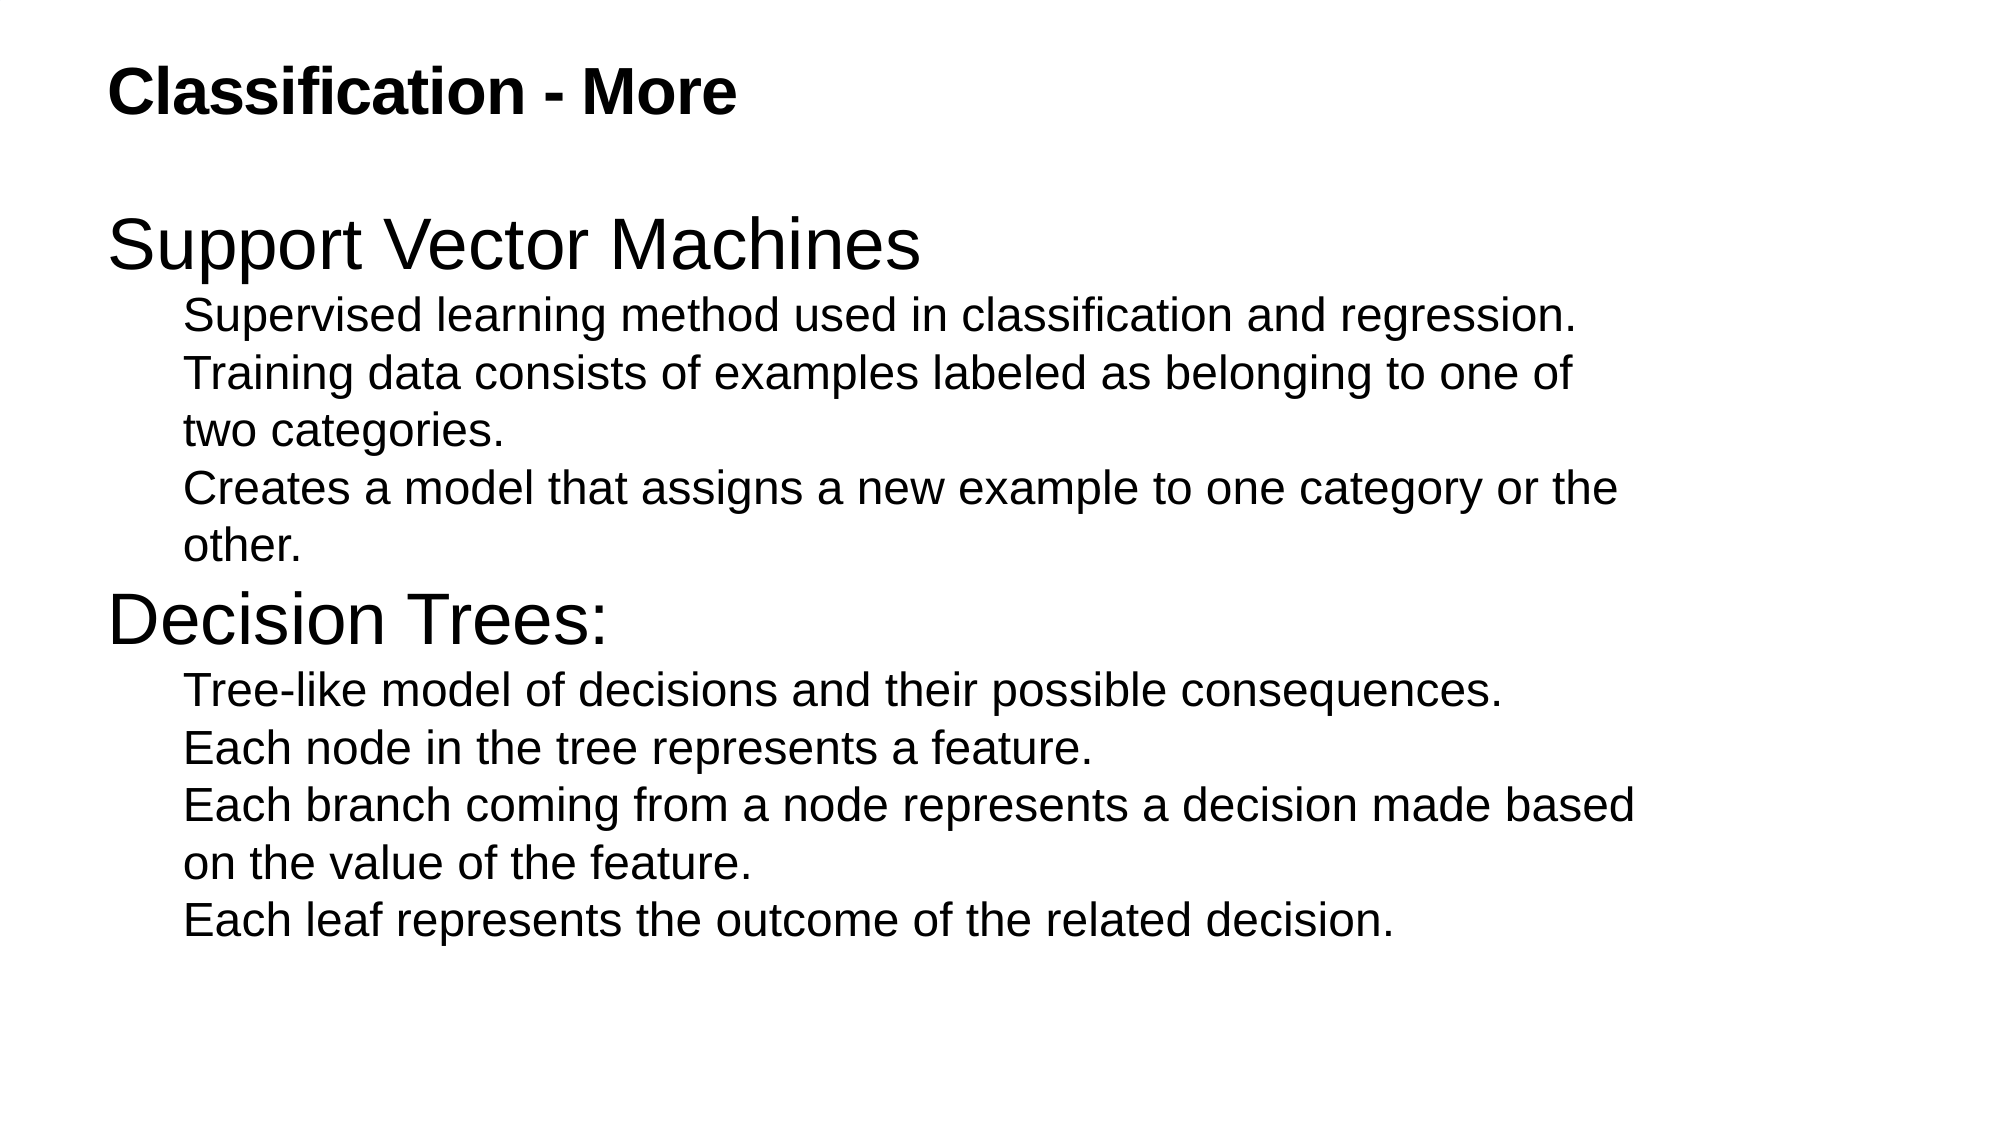

# Classification - More
Support Vector Machines
Supervised learning method used in classification and regression.
Training data consists of examples labeled as belonging to one of two categories.
Creates a model that assigns a new example to one category or the other.
Decision Trees:
Tree-like model of decisions and their possible consequences.
Each node in the tree represents a feature.
Each branch coming from a node represents a decision made based on the value of the feature.
Each leaf represents the outcome of the related decision.